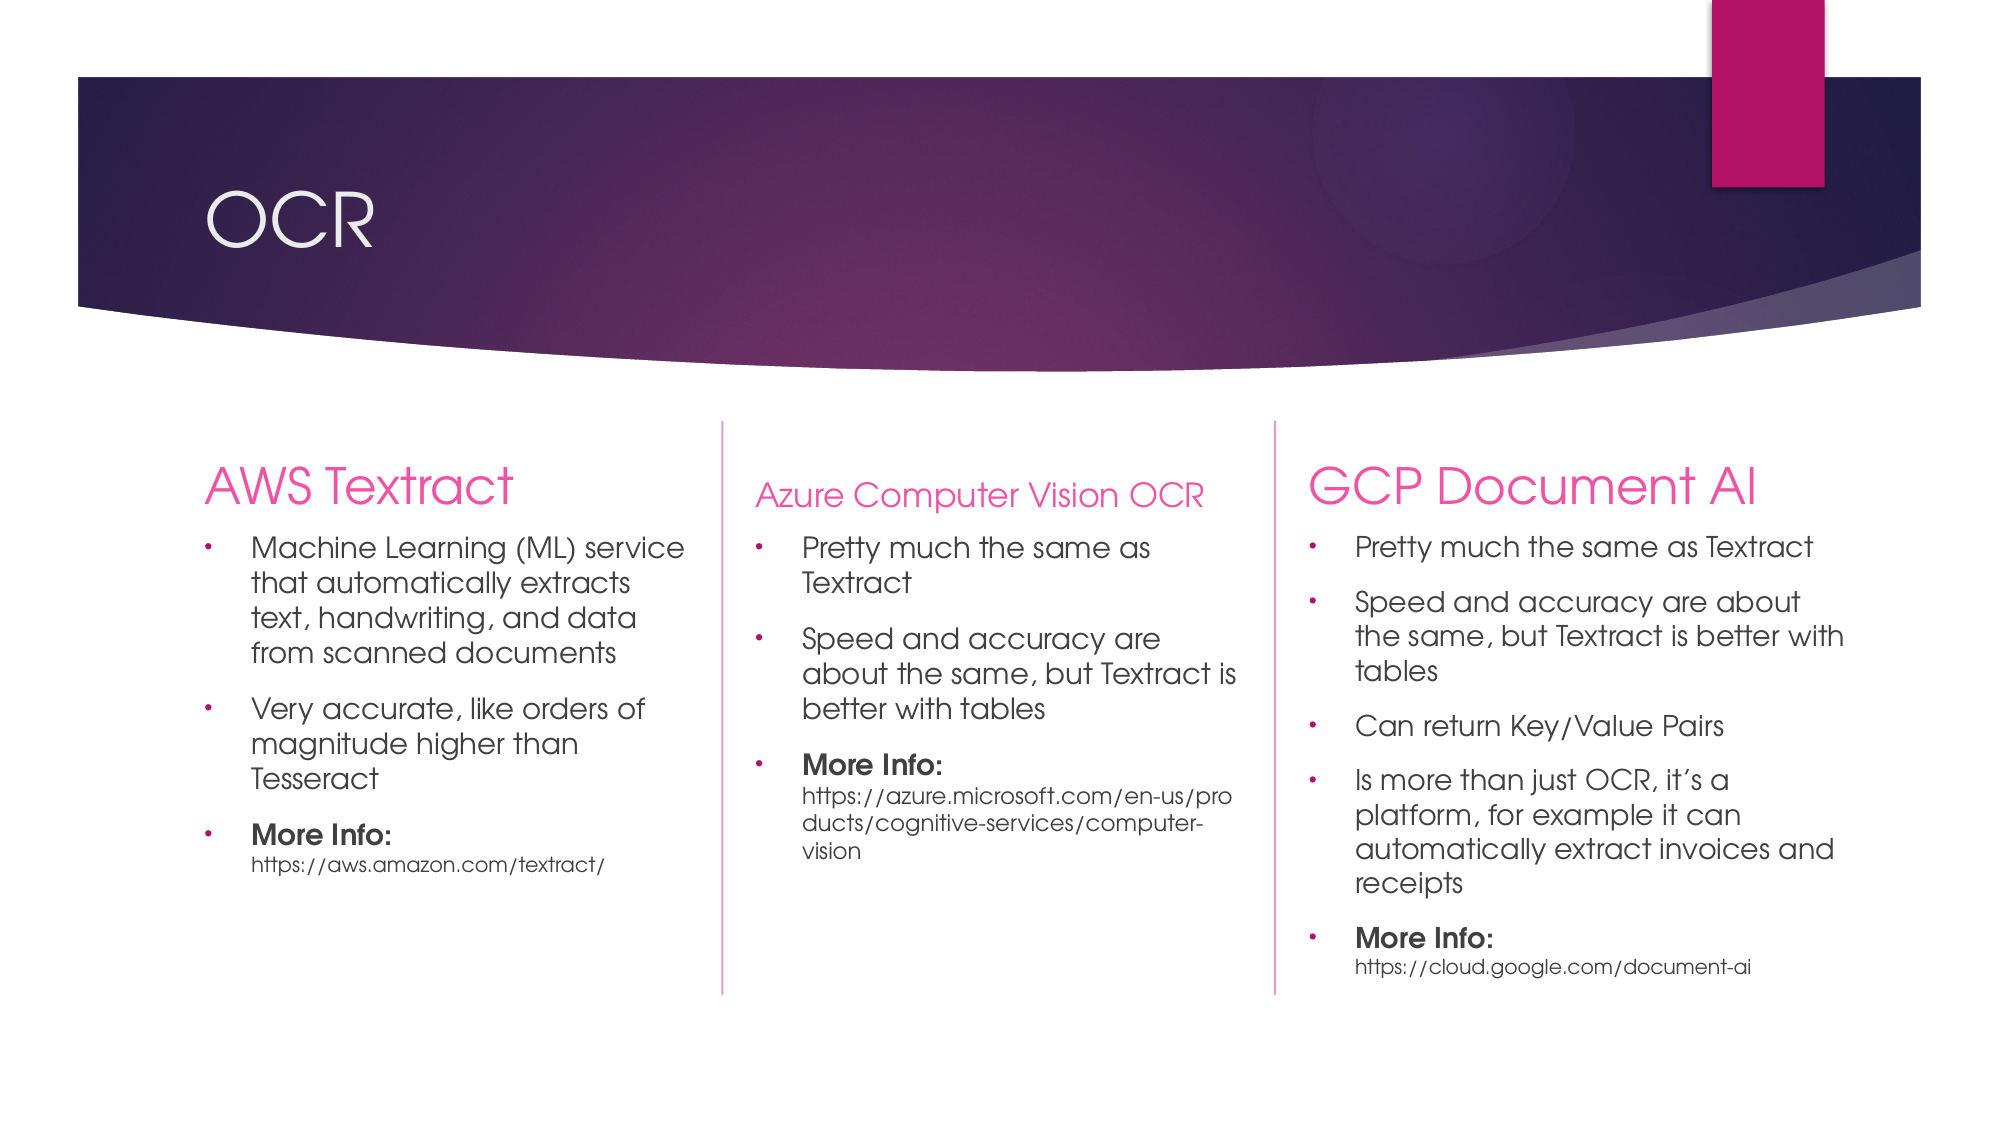

# OCR
Azure Computer Vision OCR
GCP Document AI
AWS Textract
Pretty much the same as Textract
Speed and accuracy are about the same, but Textract is better with tables
Can return Key/Value Pairs
Is more than just OCR, it’s a platform, for example it can automatically extract invoices and receipts
More Info: https://cloud.google.com/document-ai
Pretty much the same as Textract
Speed and accuracy are about the same, but Textract is better with tables
More Info: https://azure.microsoft.com/en-us/products/cognitive-services/computer-vision
Machine Learning (ML) service that automatically extracts text, handwriting, and data from scanned documents
Very accurate, like orders of magnitude higher than Tesseract
More Info: https://aws.amazon.com/textract/